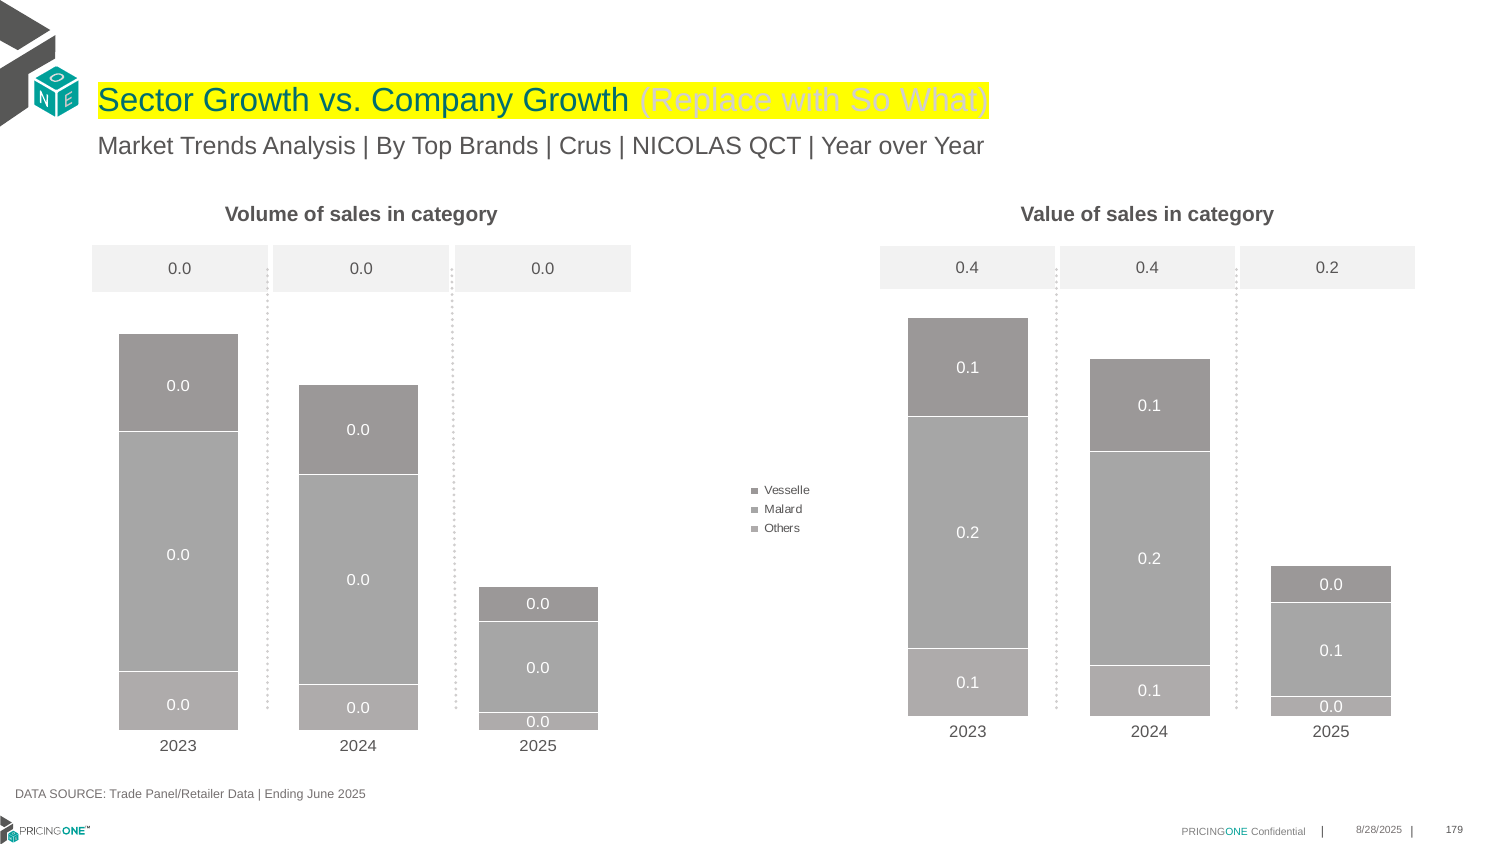

# Sector Growth vs. Company Growth (Replace with So What)
Market Trends Analysis | By Top Brands | Crus | NICOLAS QCT | Year over Year
| Value of sales in category |  |  |
| --- | --- | --- |
| 0.4 | 0.4 | 0.2 |
| Volume of sales in category |  |  |
| --- | --- | --- |
| 0.0 | 0.0 | 0.0 |

### Chart

| Category | Others | Malard | Vesselle |
|---|---|---|---|
| 2023 | 0.072703 | 0.24918 | 0.106032 |
| 2024 | 0.054662 | 0.229792 | 0.100359 |
| 2025 | 0.020722 | 0.101011 | 0.039878 |

### Chart

| Category | Others | Malard | Vesselle |
|---|---|---|---|
| 2023 | 0.001643 | 0.006647 | 0.002695 |
| 2024 | 0.001269 | 0.005825 | 0.002479 |
| 2025 | 0.000493 | 0.002533 | 0.000979 |
DATA SOURCE: Trade Panel/Retailer Data | Ending June 2025

8/28/2025
179